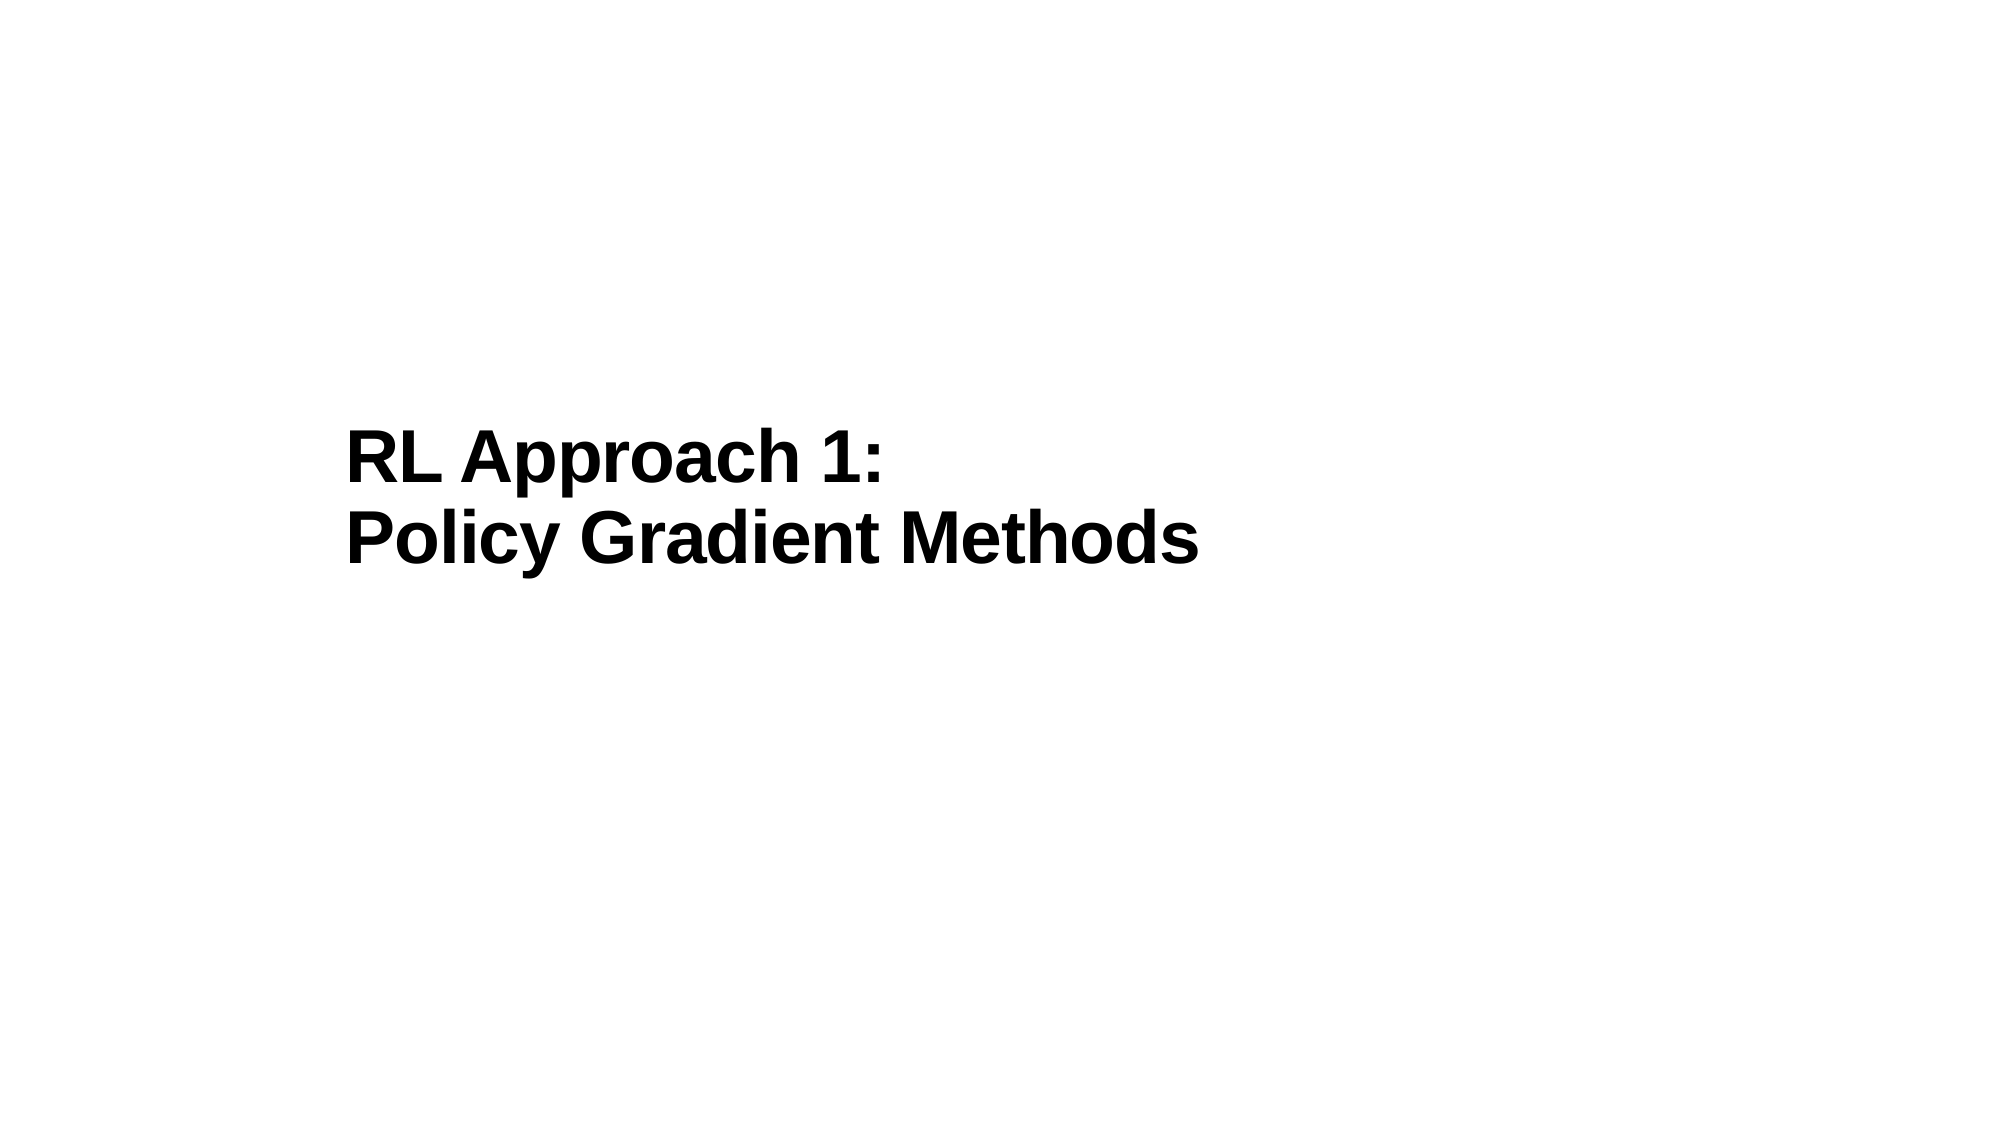

# RL Approach 1: Policy Gradient Methods